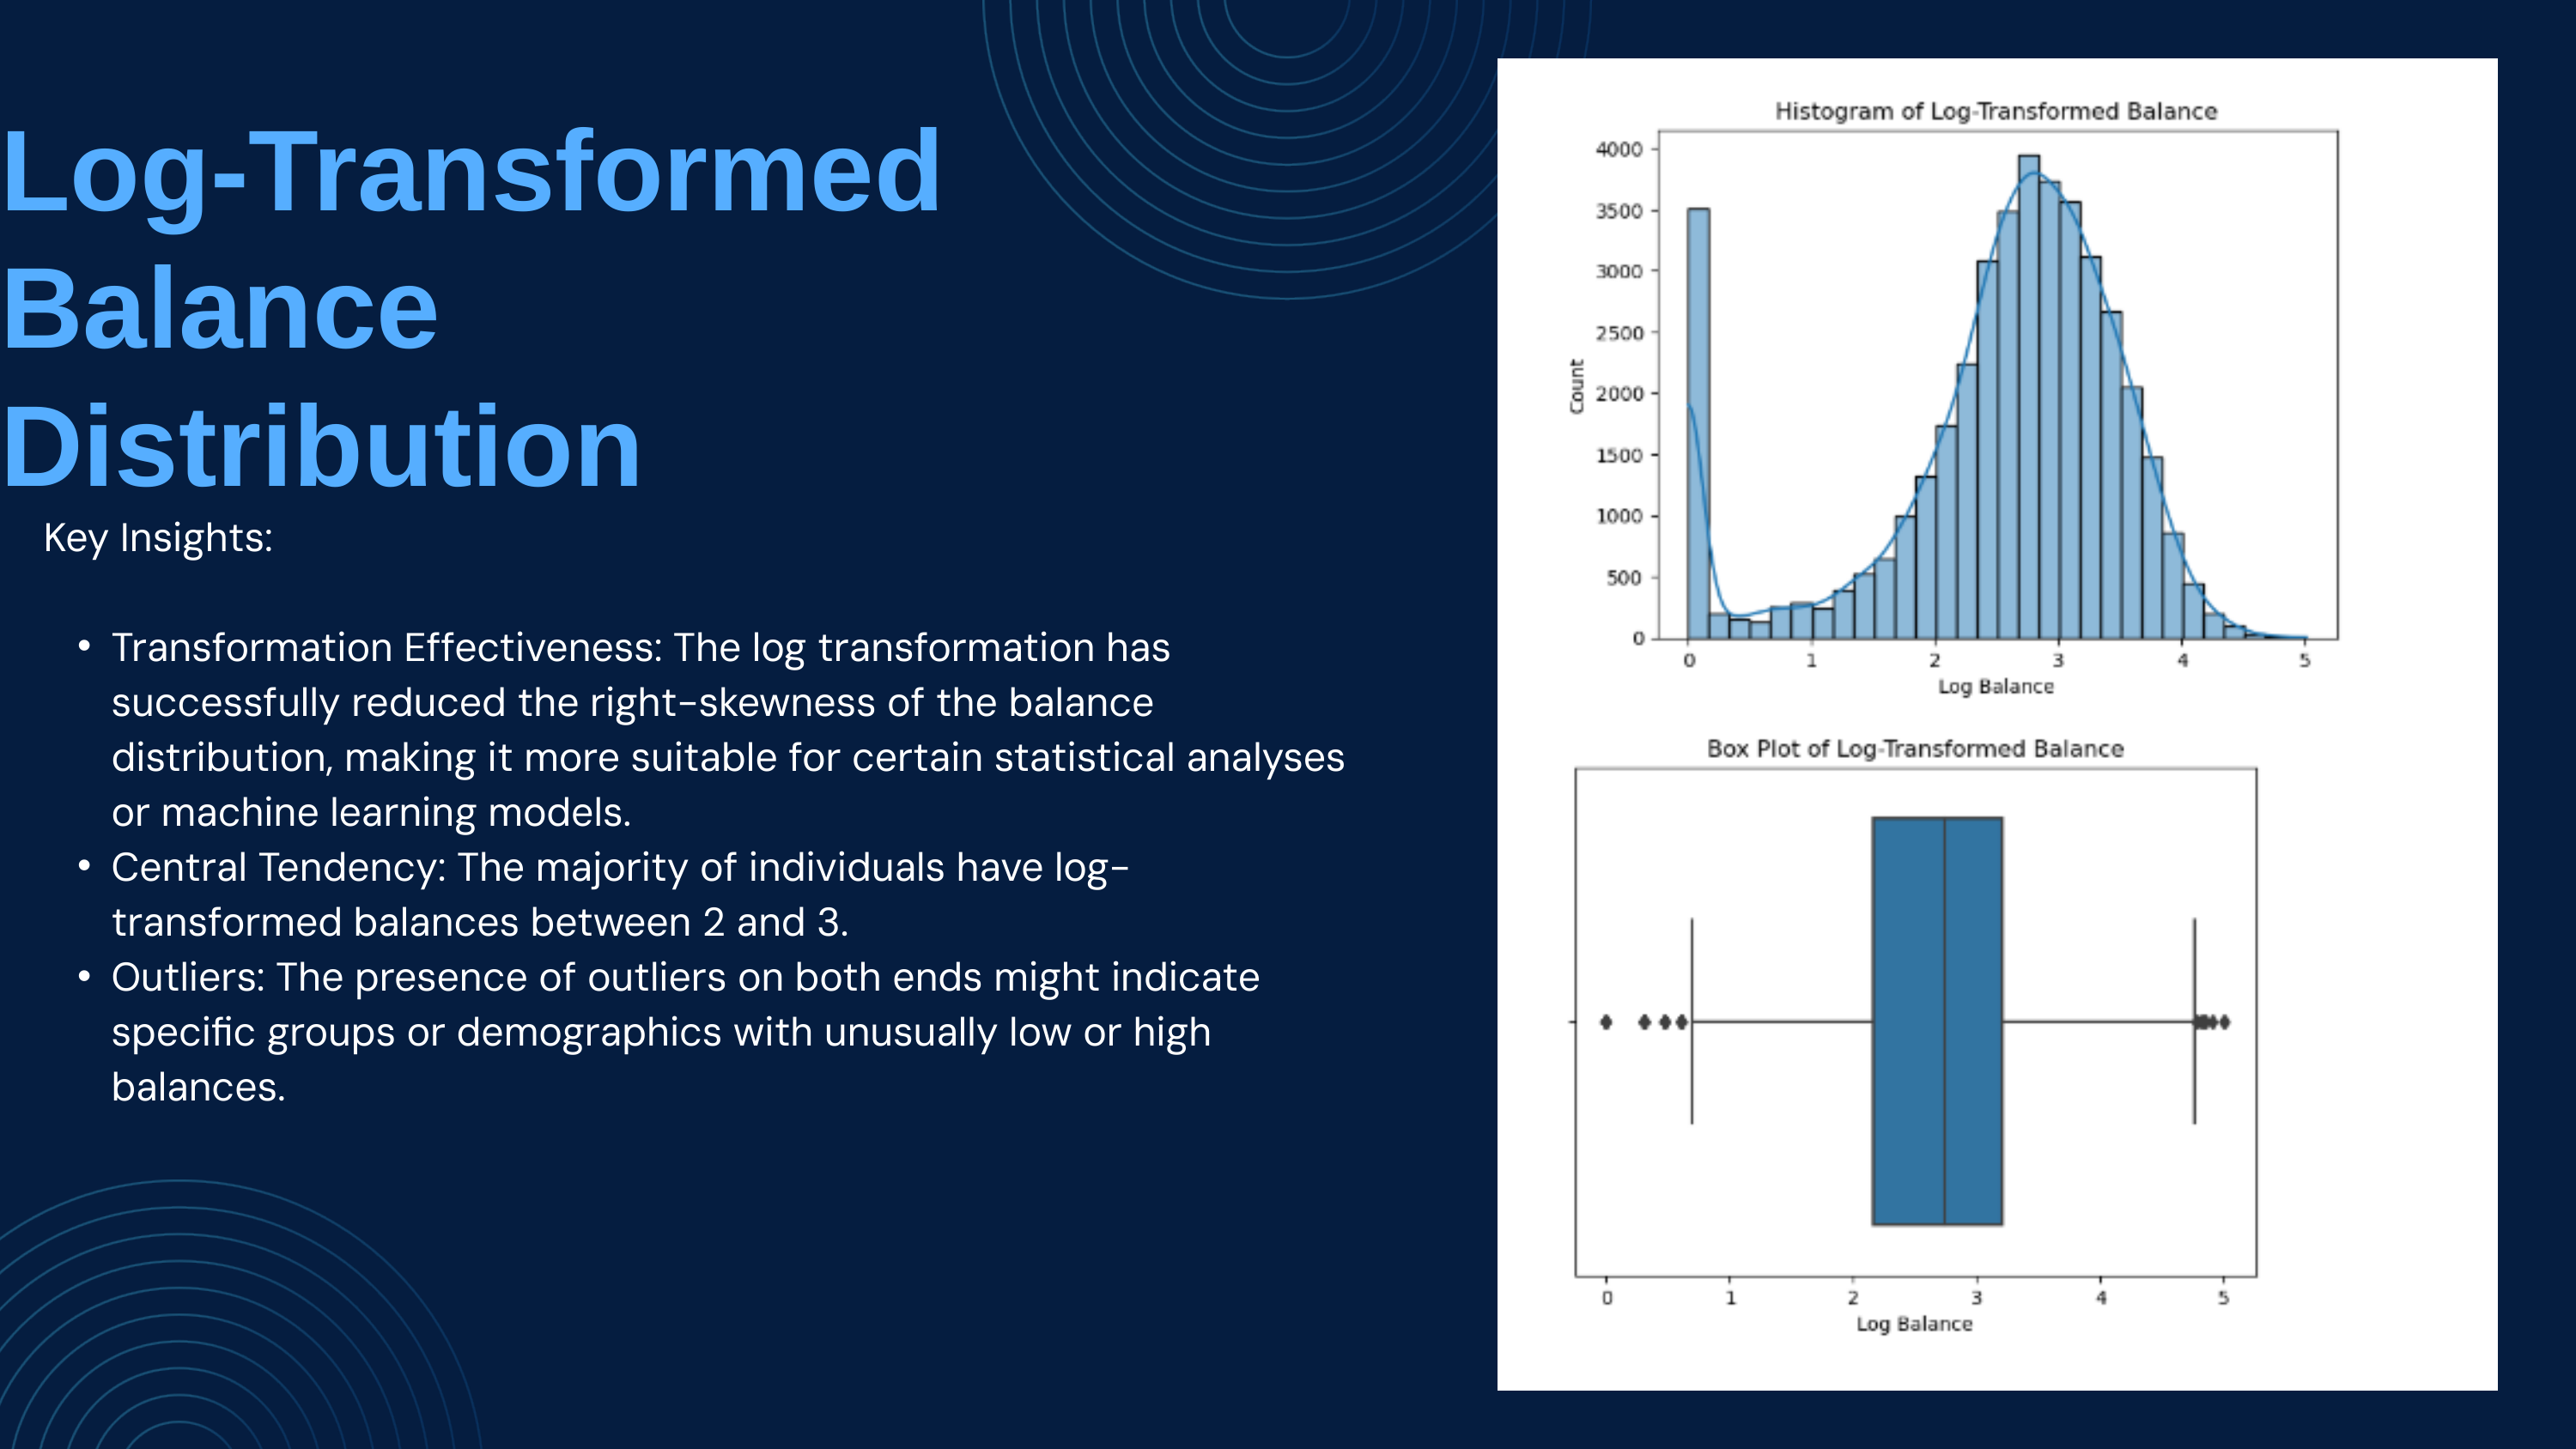

Log-Transformed Balance Distribution

Key Insights:

Transformation Effectiveness: The log transformation has successfully reduced the right-skewness of the balance distribution, making it more suitable for certain statistical analyses or machine learning models.
Central Tendency: The majority of individuals have log-transformed balances between 2 and 3.
Outliers: The presence of outliers on both ends might indicate specific groups or demographics with unusually low or high balances.